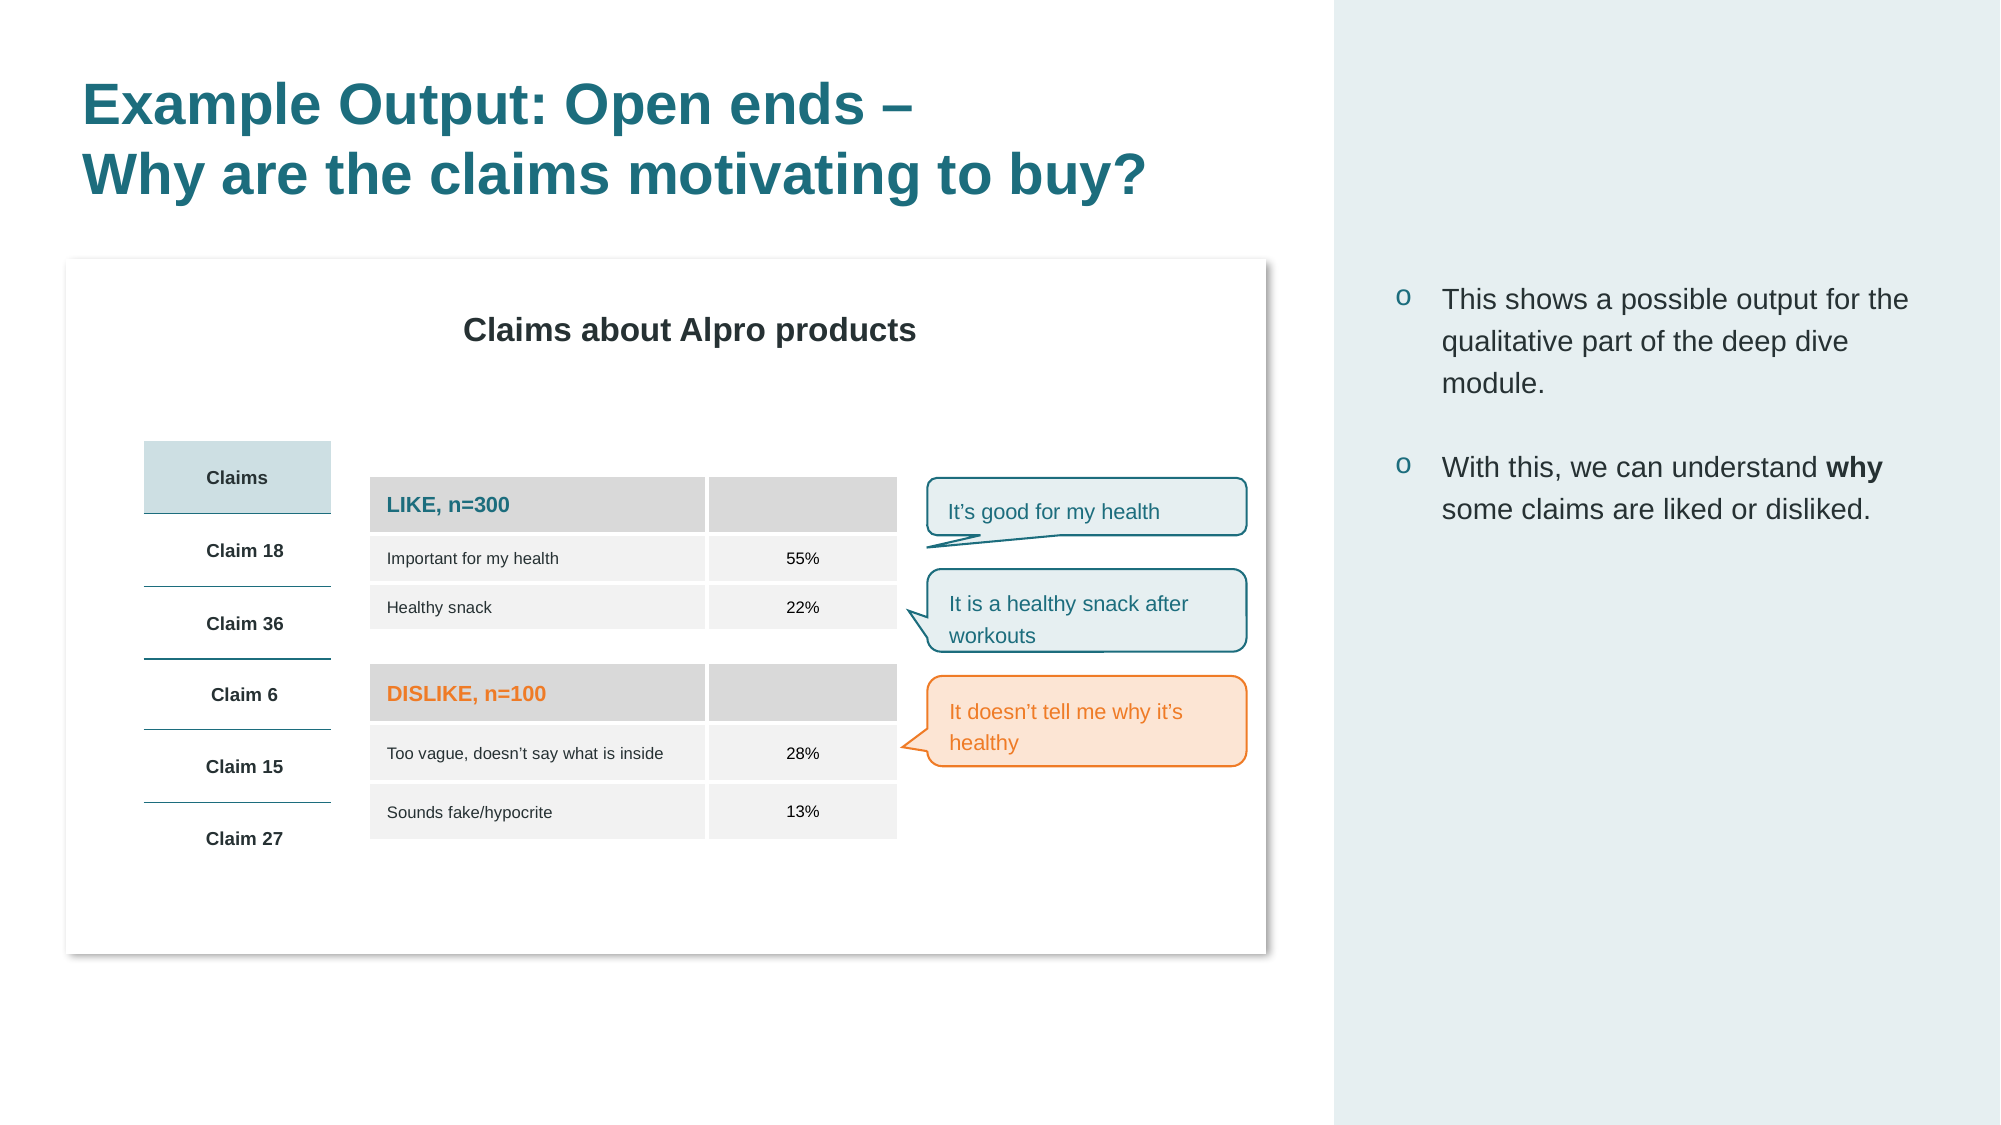

# Example Output: Open ends – Why are the claims motivating to buy?

This shows a possible output for the qualitative part of the deep dive module.

With this, we can understand why some claims are liked or disliked.

Claims about Alpro products
| Claims |
| --- |
| Claim 18 |
| Claim 36 |
| Claim 6 |
| Claim 15 |
| Claim 27 |
| LIKE, n=300 |  |
| --- | --- |
| Important for my health | 55% |
| Healthy snack | 22% |
|  |  |
| DISLIKE, n=100 |  |
| Too vague, doesn’t say what is inside | 28% |
| Sounds fake/hypocrite | 13% |
It’s good for my health
It is a healthy snack after workouts
It doesn’t tell me why it’s healthy